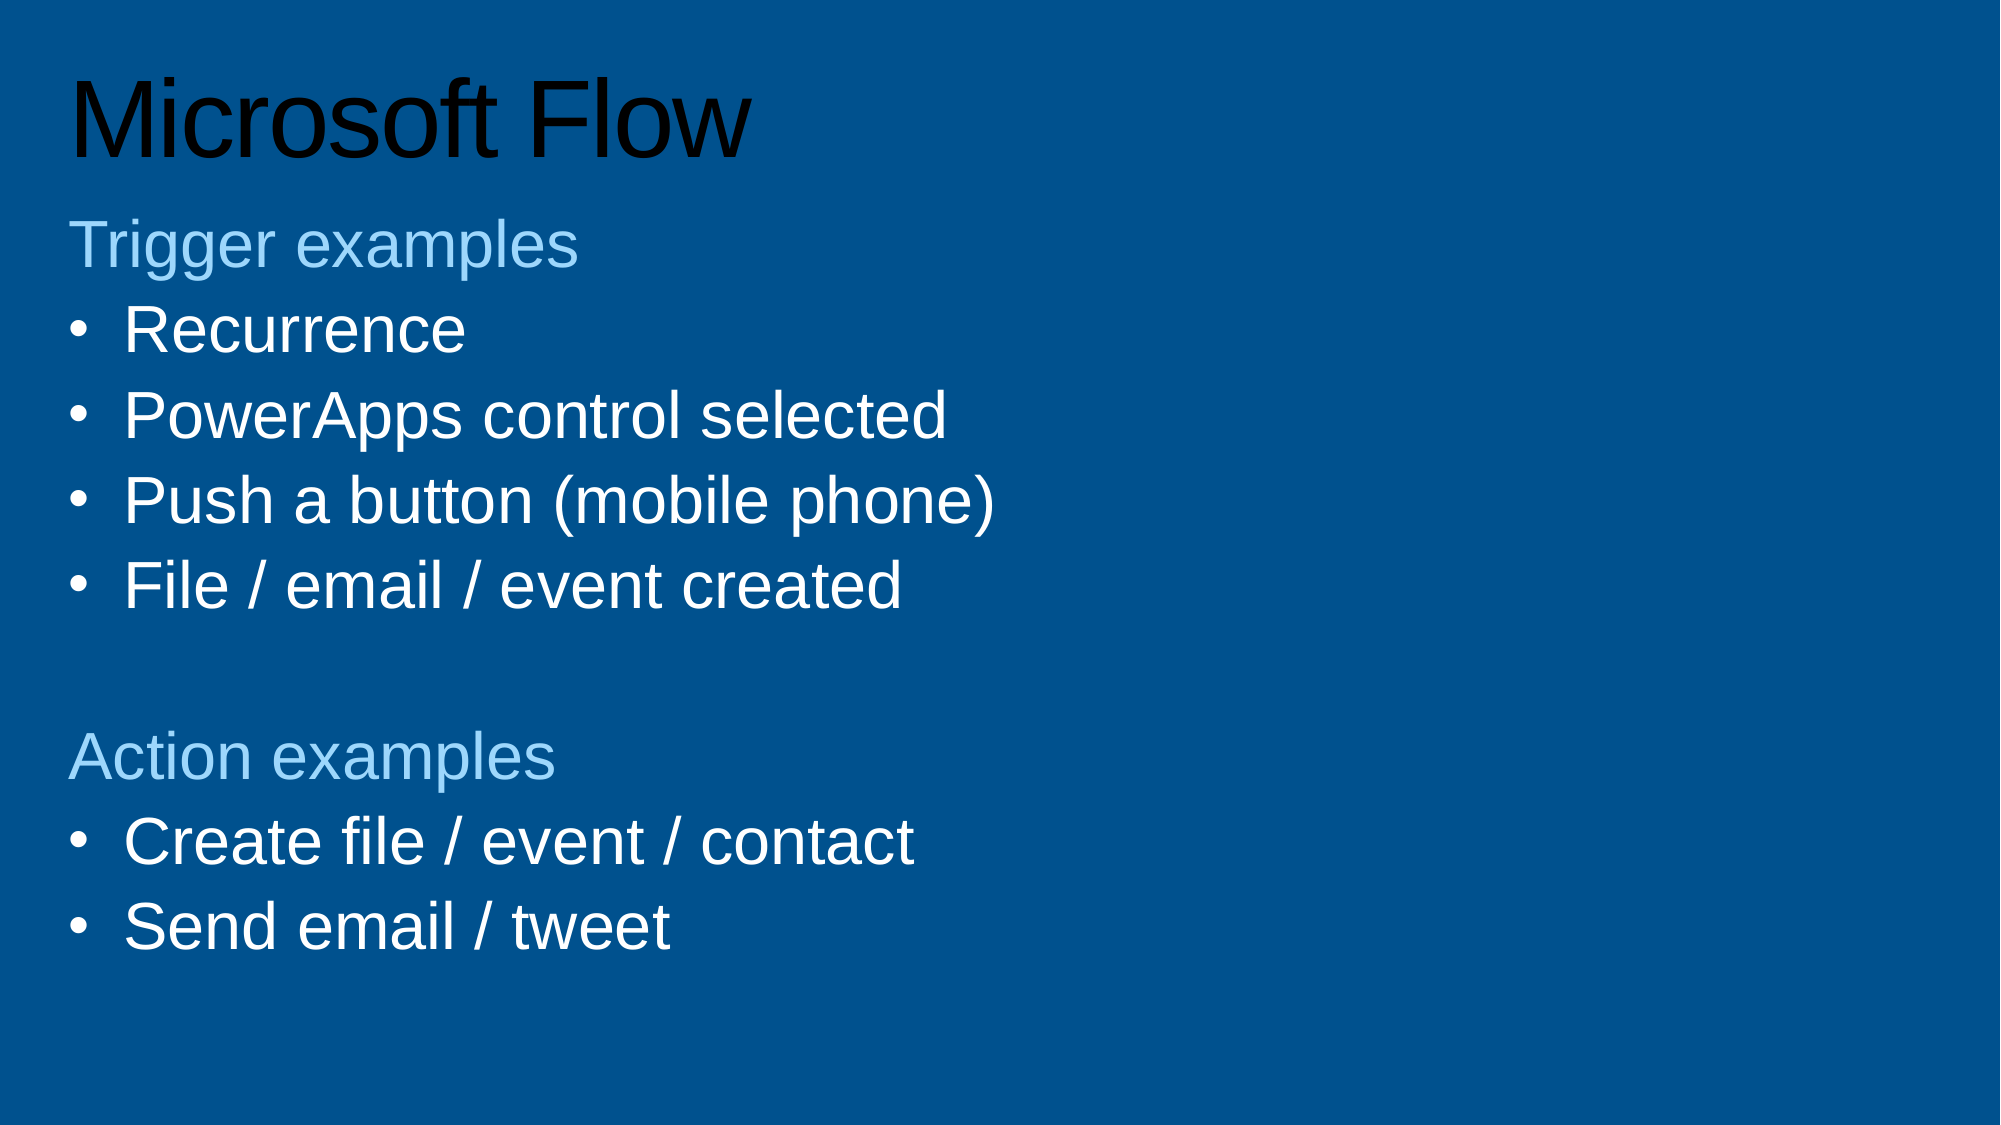

# Microsoft Flow
Trigger examples
Recurrence
PowerApps control selected
Push a button (mobile phone)
File / email / event created

Action examples
Create file / event / contact
Send email / tweet